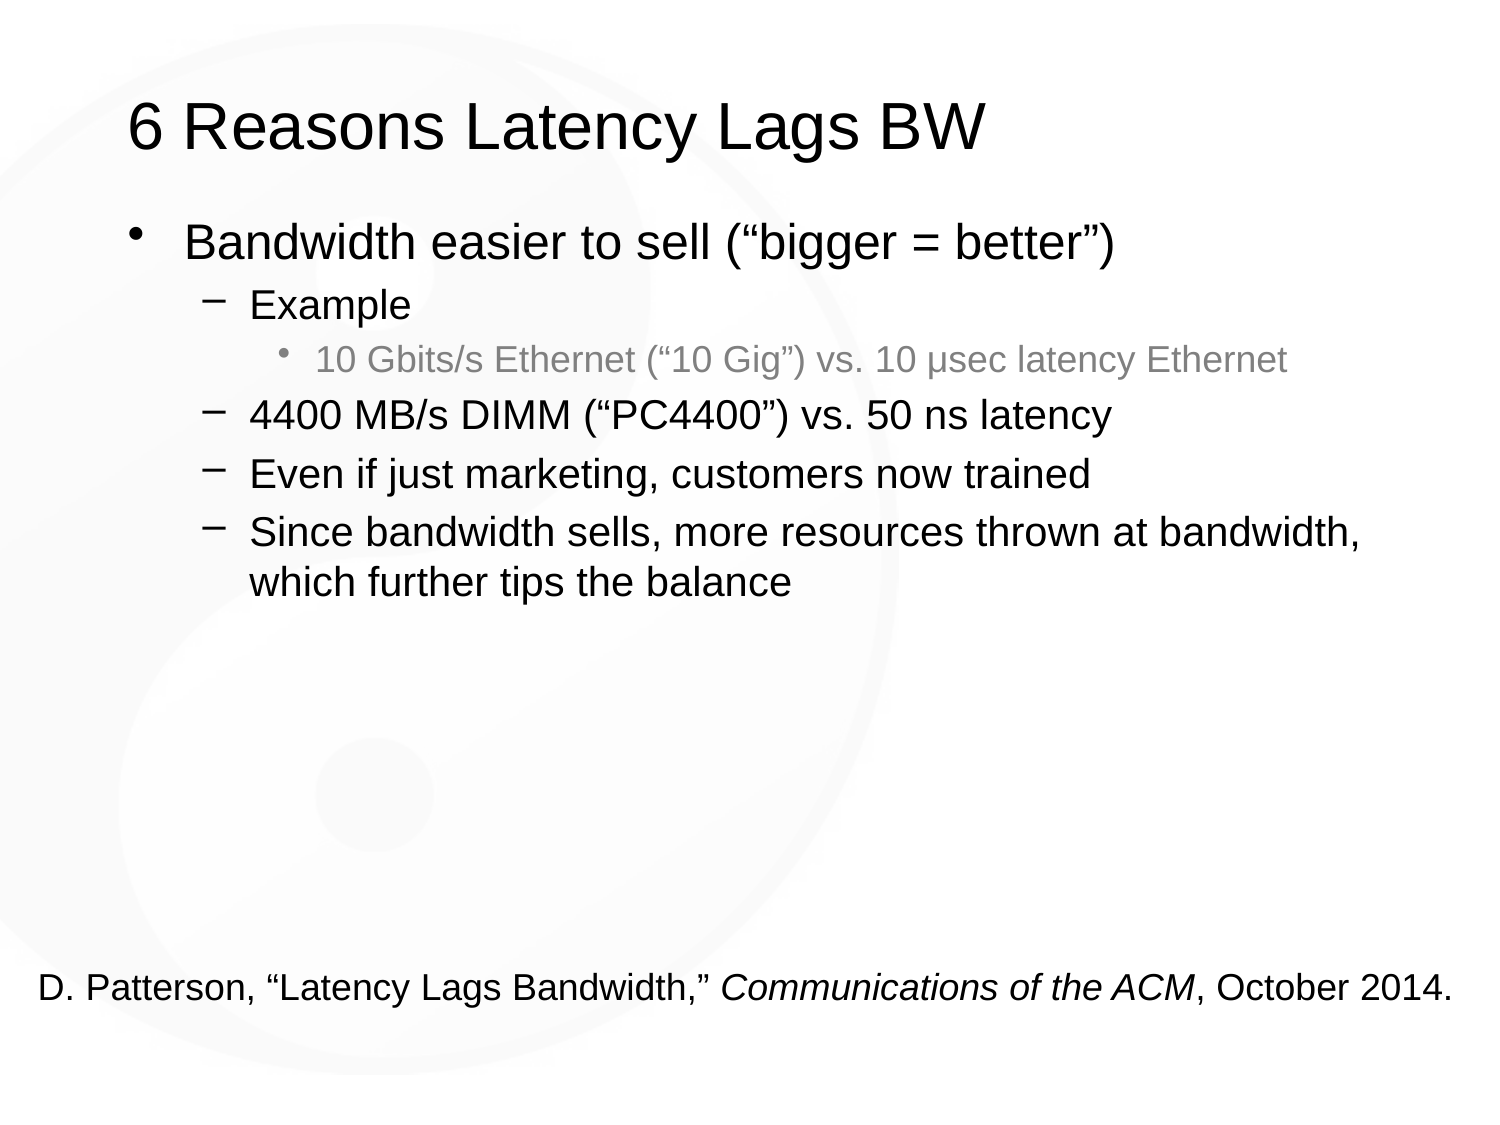

# 6 Reasons Latency Lags BW
Bandwidth easier to sell (“bigger = better”)
Example
10 Gbits/s Ethernet (“10 Gig”) vs. 10 μsec latency Ethernet
4400 MB/s DIMM (“PC4400”) vs. 50 ns latency
Even if just marketing, customers now trained
Since bandwidth sells, more resources thrown at bandwidth, which further tips the balance
D. Patterson, “Latency Lags Bandwidth,” Communications of the ACM, October 2014.